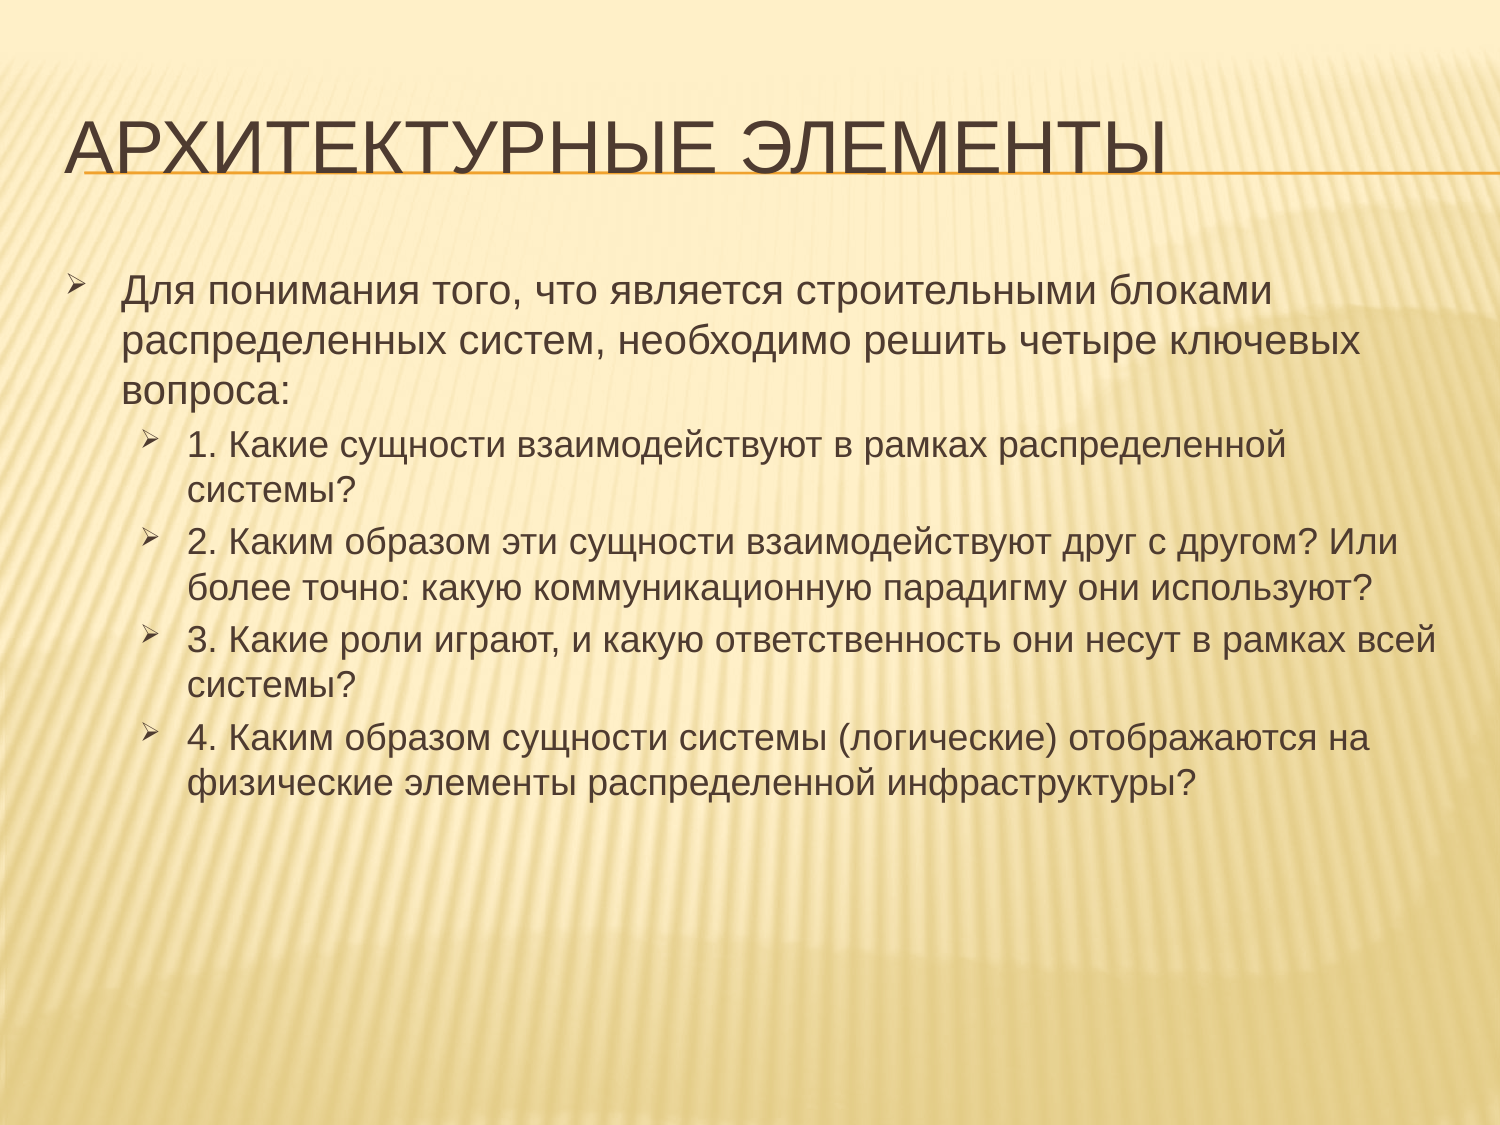

# Архитектурные элементы
Для понимания того, что является строительными блоками распределенных систем, необходимо решить четыре ключевых вопроса:
1. Какие сущности взаимодействуют в рамках распределенной системы?
2. Каким образом эти сущности взаимодействуют друг с другом? Или более точно: какую коммуникационную парадигму они используют?
3. Какие роли играют, и какую ответственность они несут в рамках всей системы?
4. Каким образом сущности системы (логические) отображаются на физические элементы распределенной инфраструктуры?